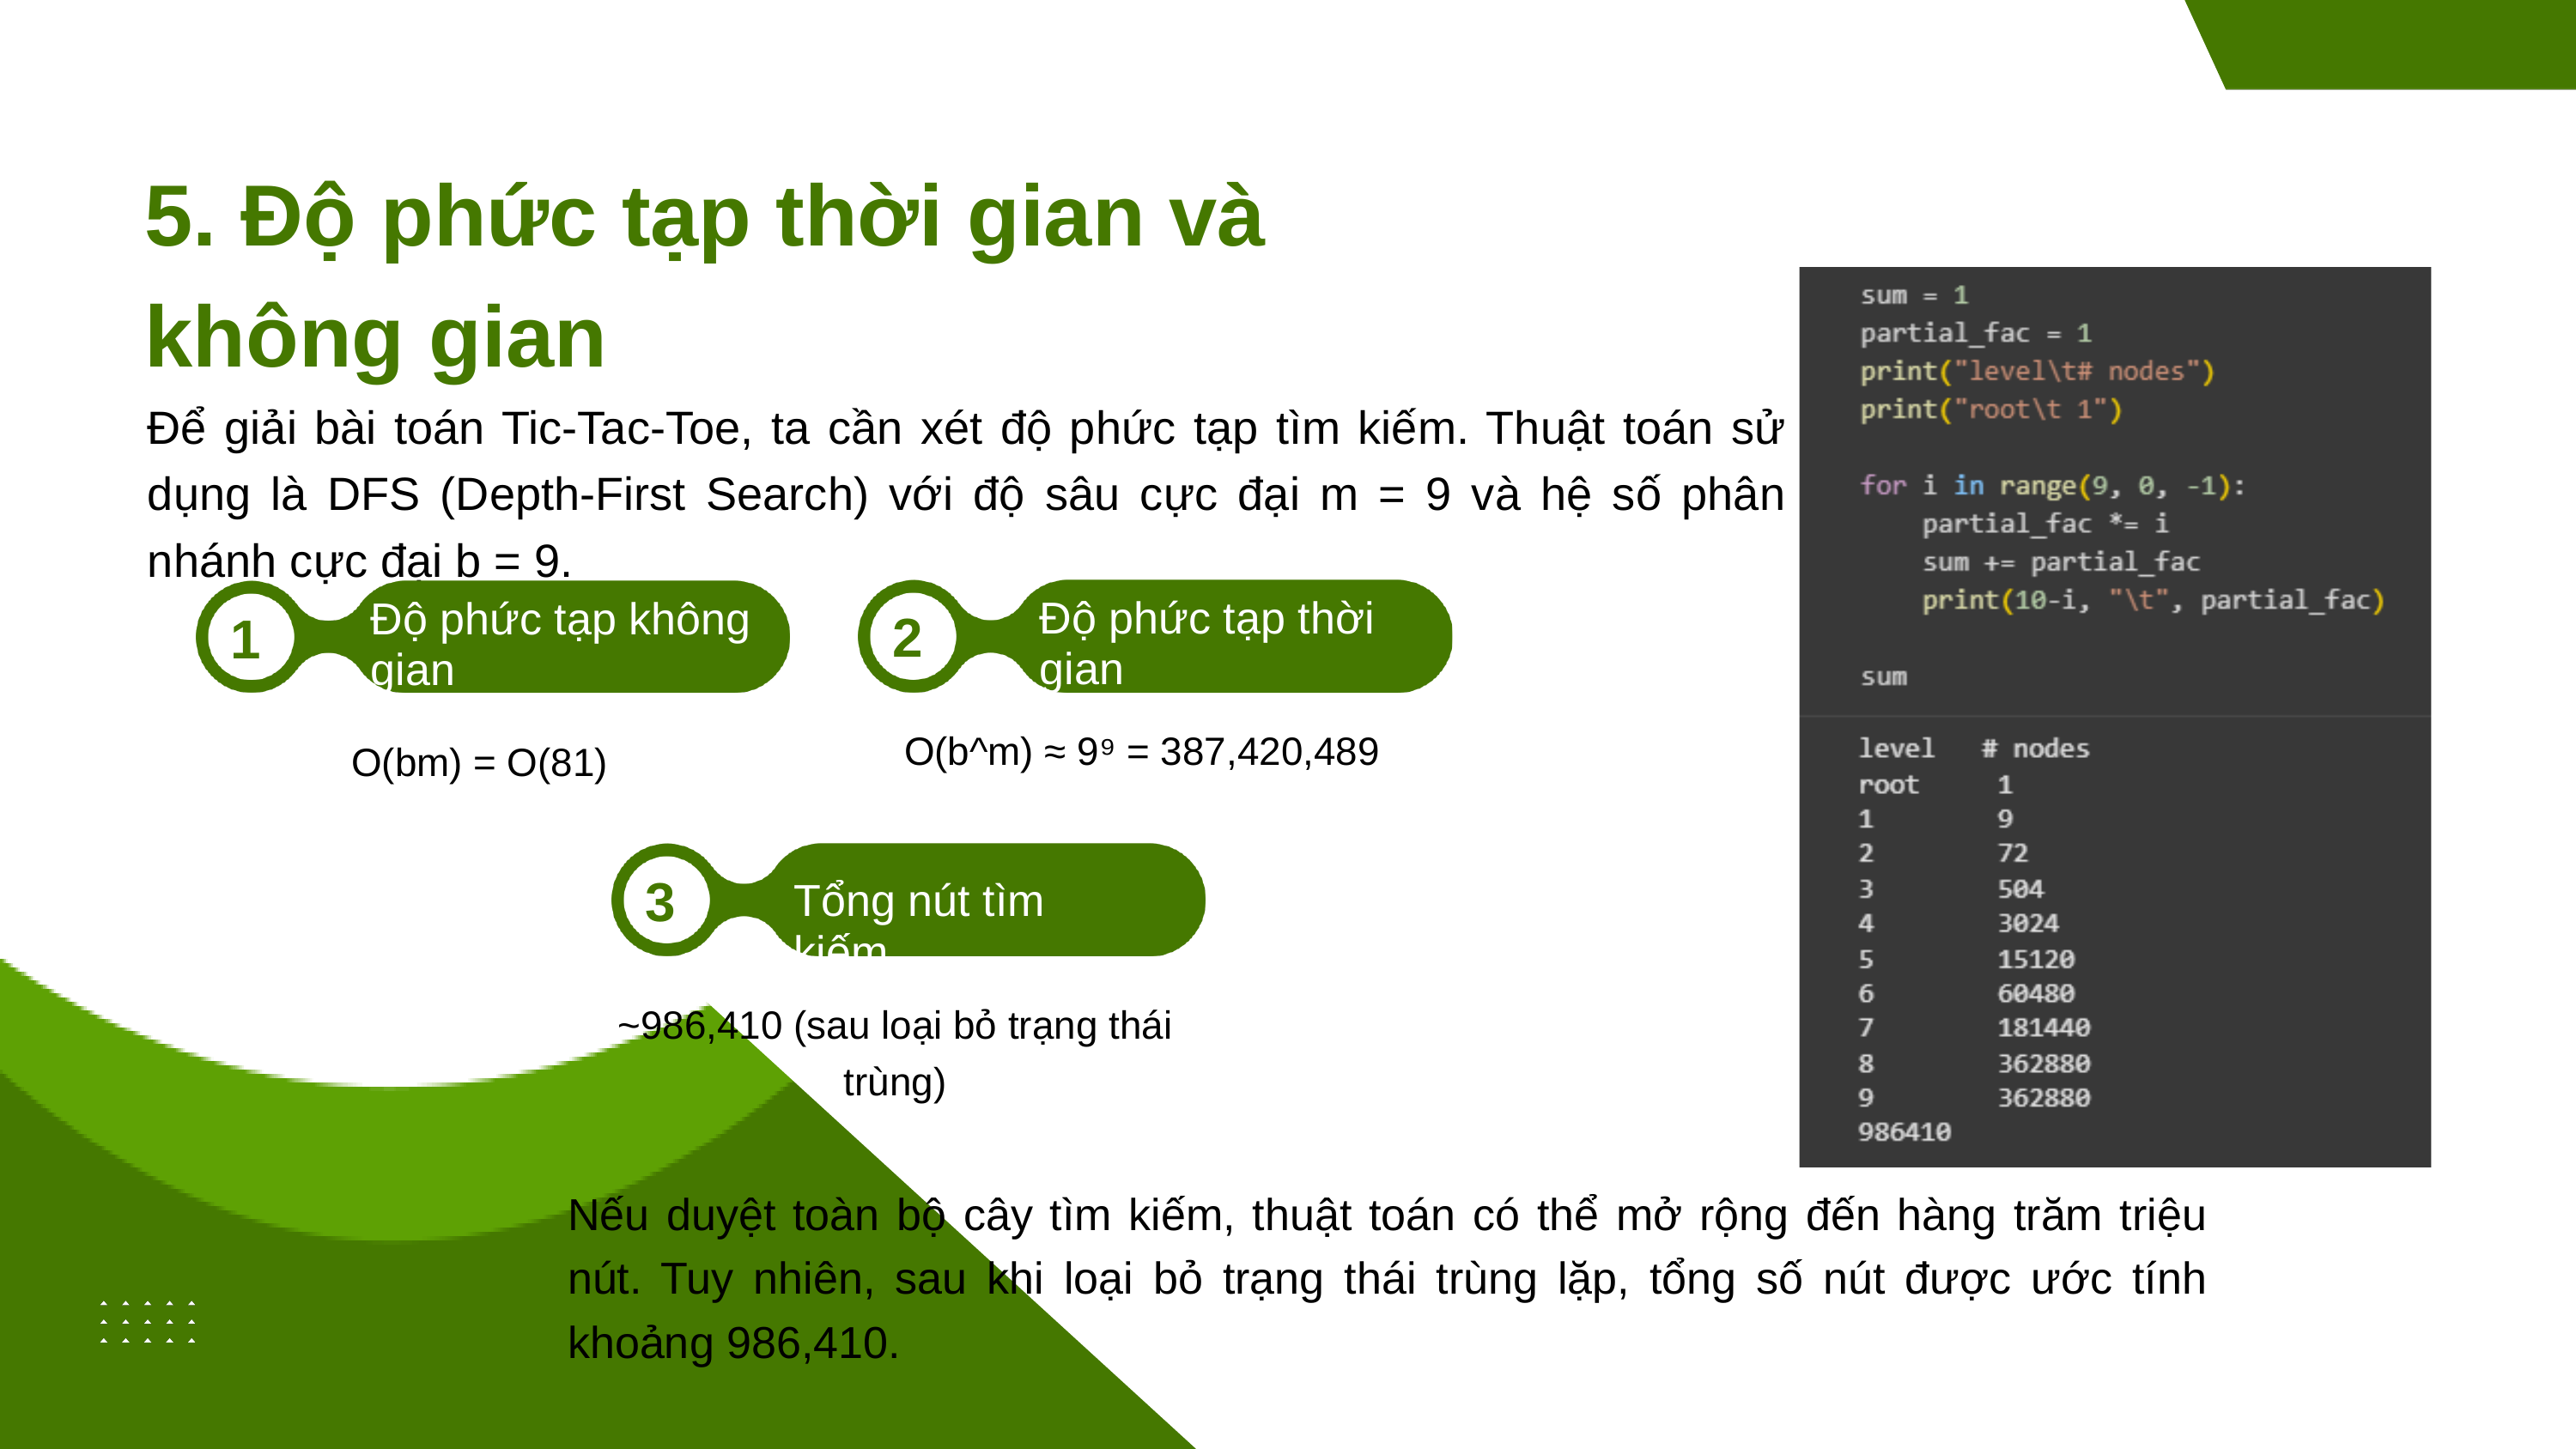

5. Độ phức tạp thời gian và không gian

Để giải bài toán Tic-Tac-Toe, ta cần xét độ phức tạp tìm kiếm. Thuật toán sử dụng là DFS (Depth-First Search) với độ sâu cực đại m = 9 và hệ số phân nhánh cực đại b = 9.

Độ phức tạp thời gian
Độ phức tạp không gian
2
1
O(b^m) ≈ 9⁹ = 387,420,489
O(bm) = O(81)

3
Tổng nút tìm kiếm
~986,410 (sau loại bỏ trạng thái trùng)

Nếu duyệt toàn bộ cây tìm kiếm, thuật toán có thể mở rộng đến hàng trăm triệu nút. Tuy nhiên, sau khi loại bỏ trạng thái trùng lặp, tổng số nút được ước tính khoảng 986,410.